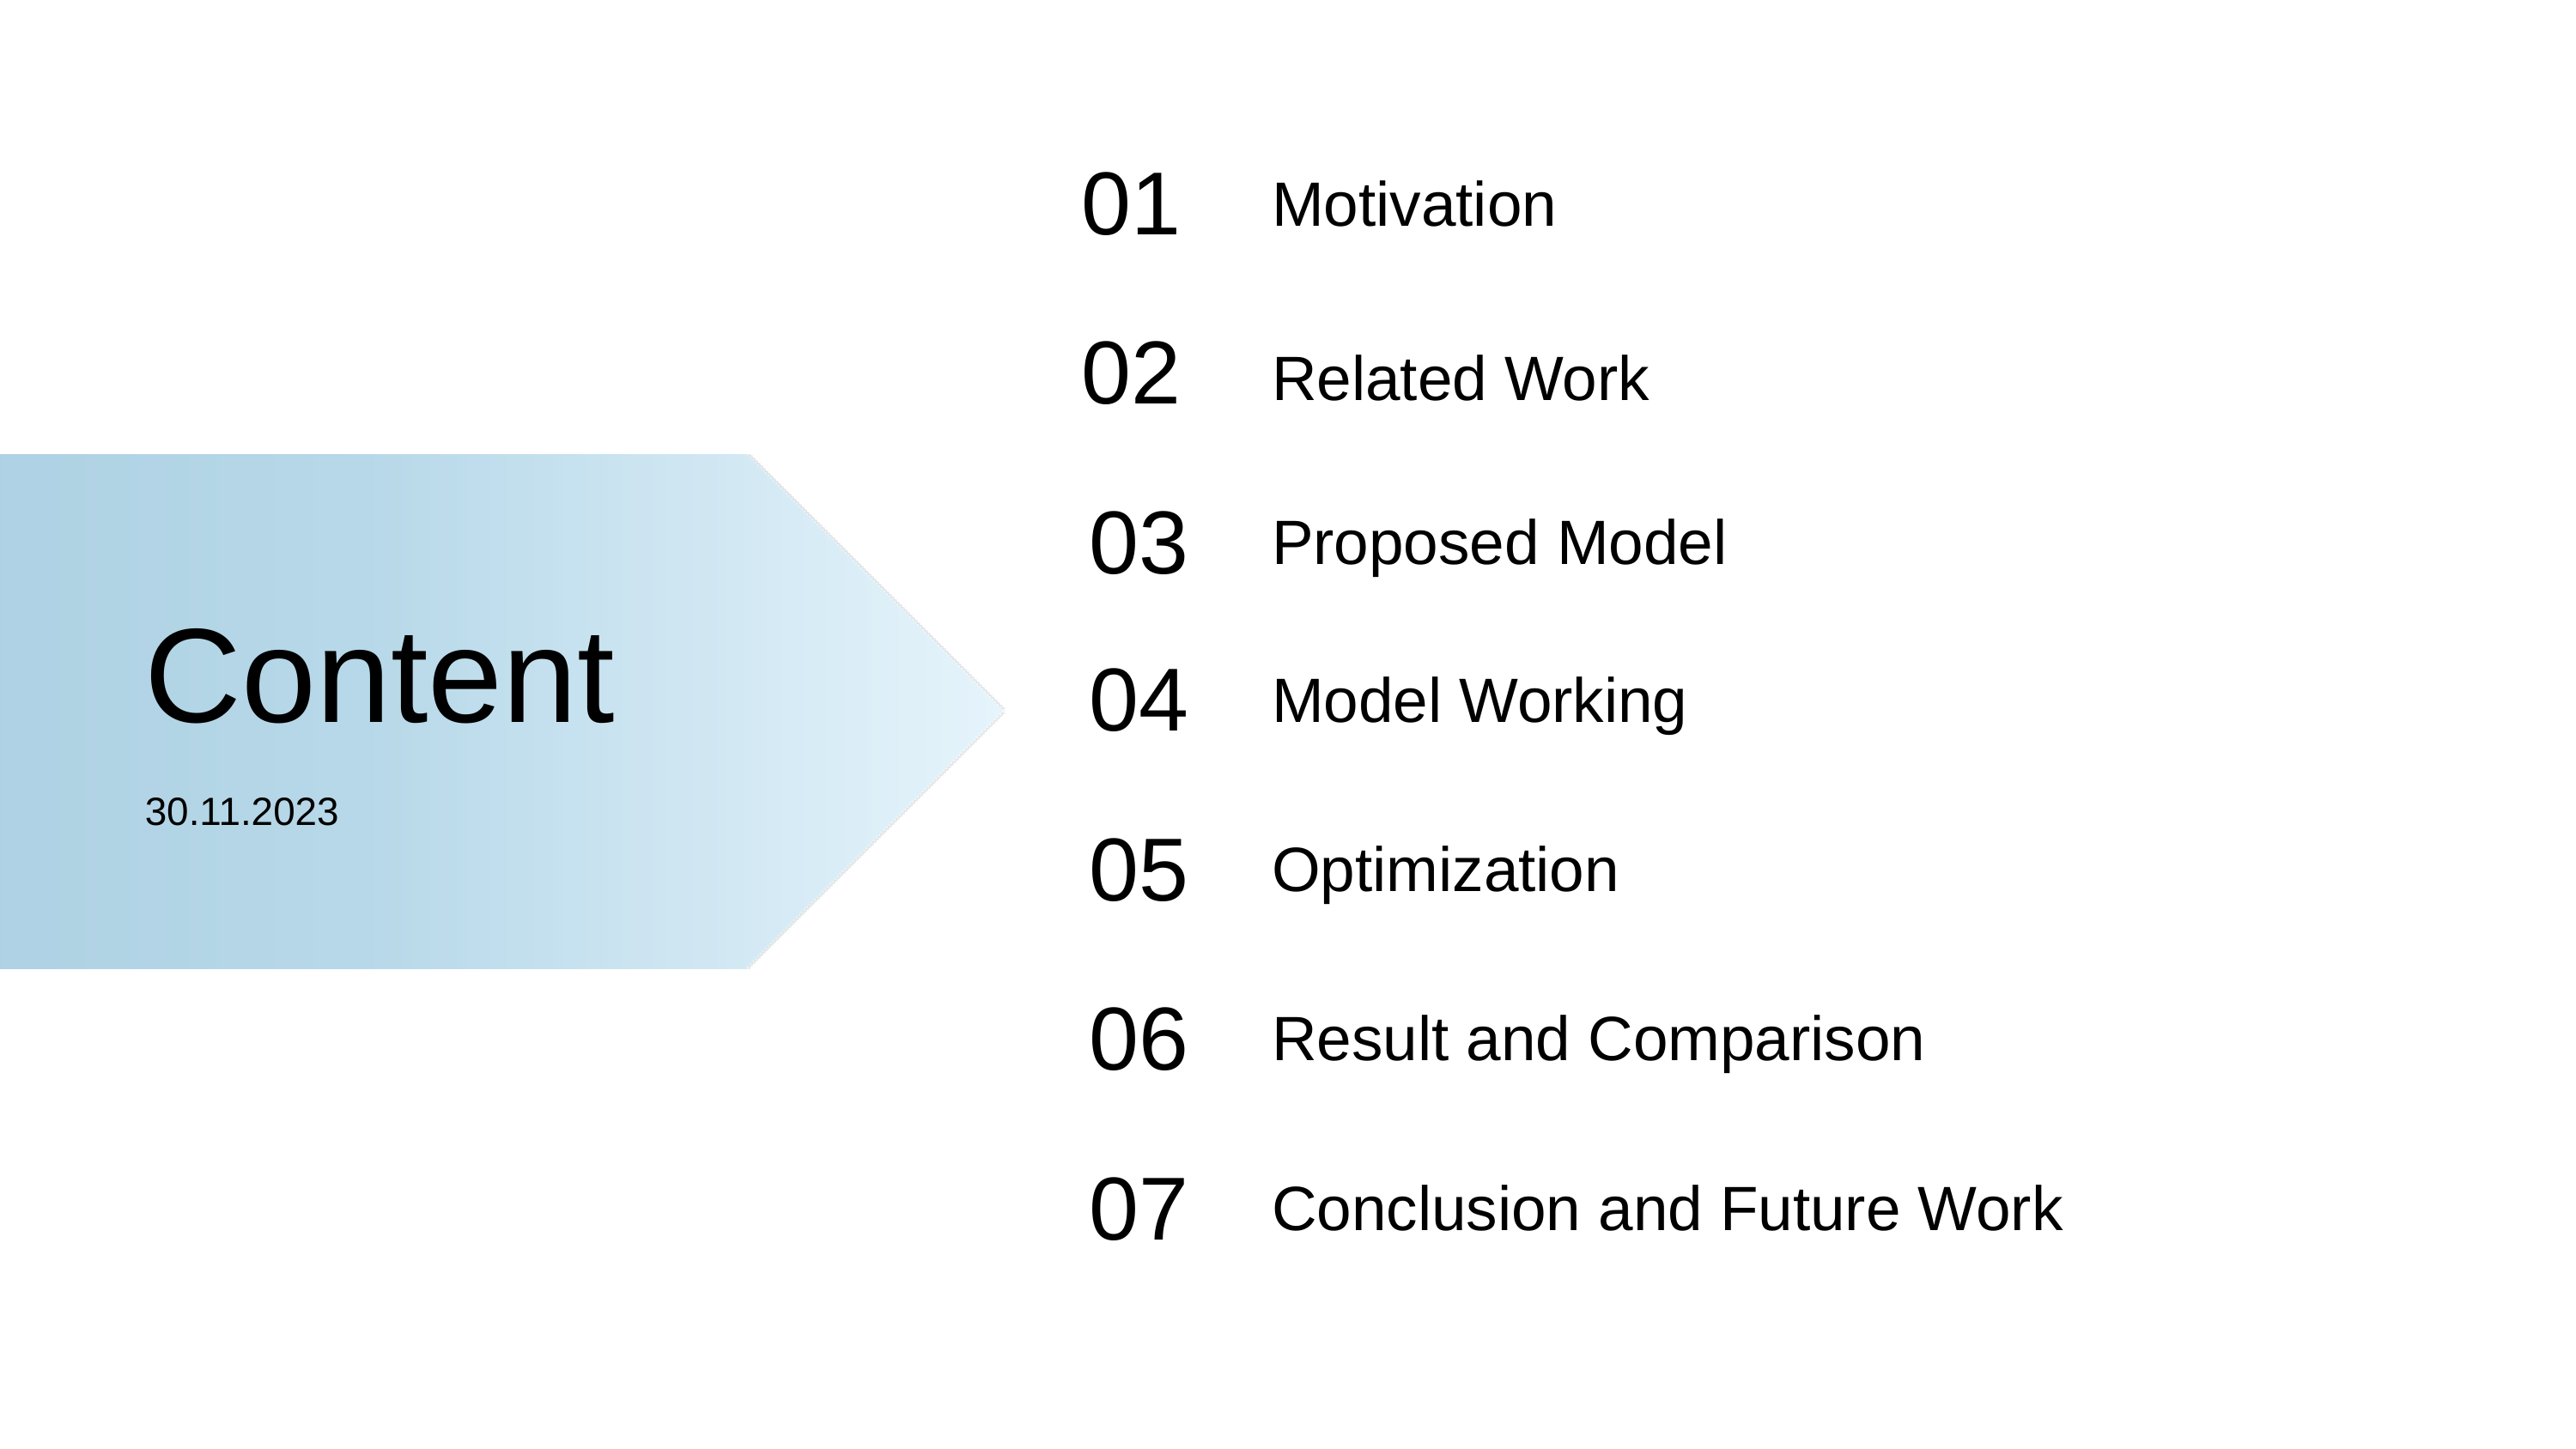

01
Motivation
02
Related Work

03
Proposed Model
Content
04
Model Working
30.11.2023
05
Optimization
06
Result and Comparison
07
Conclusion and Future Work